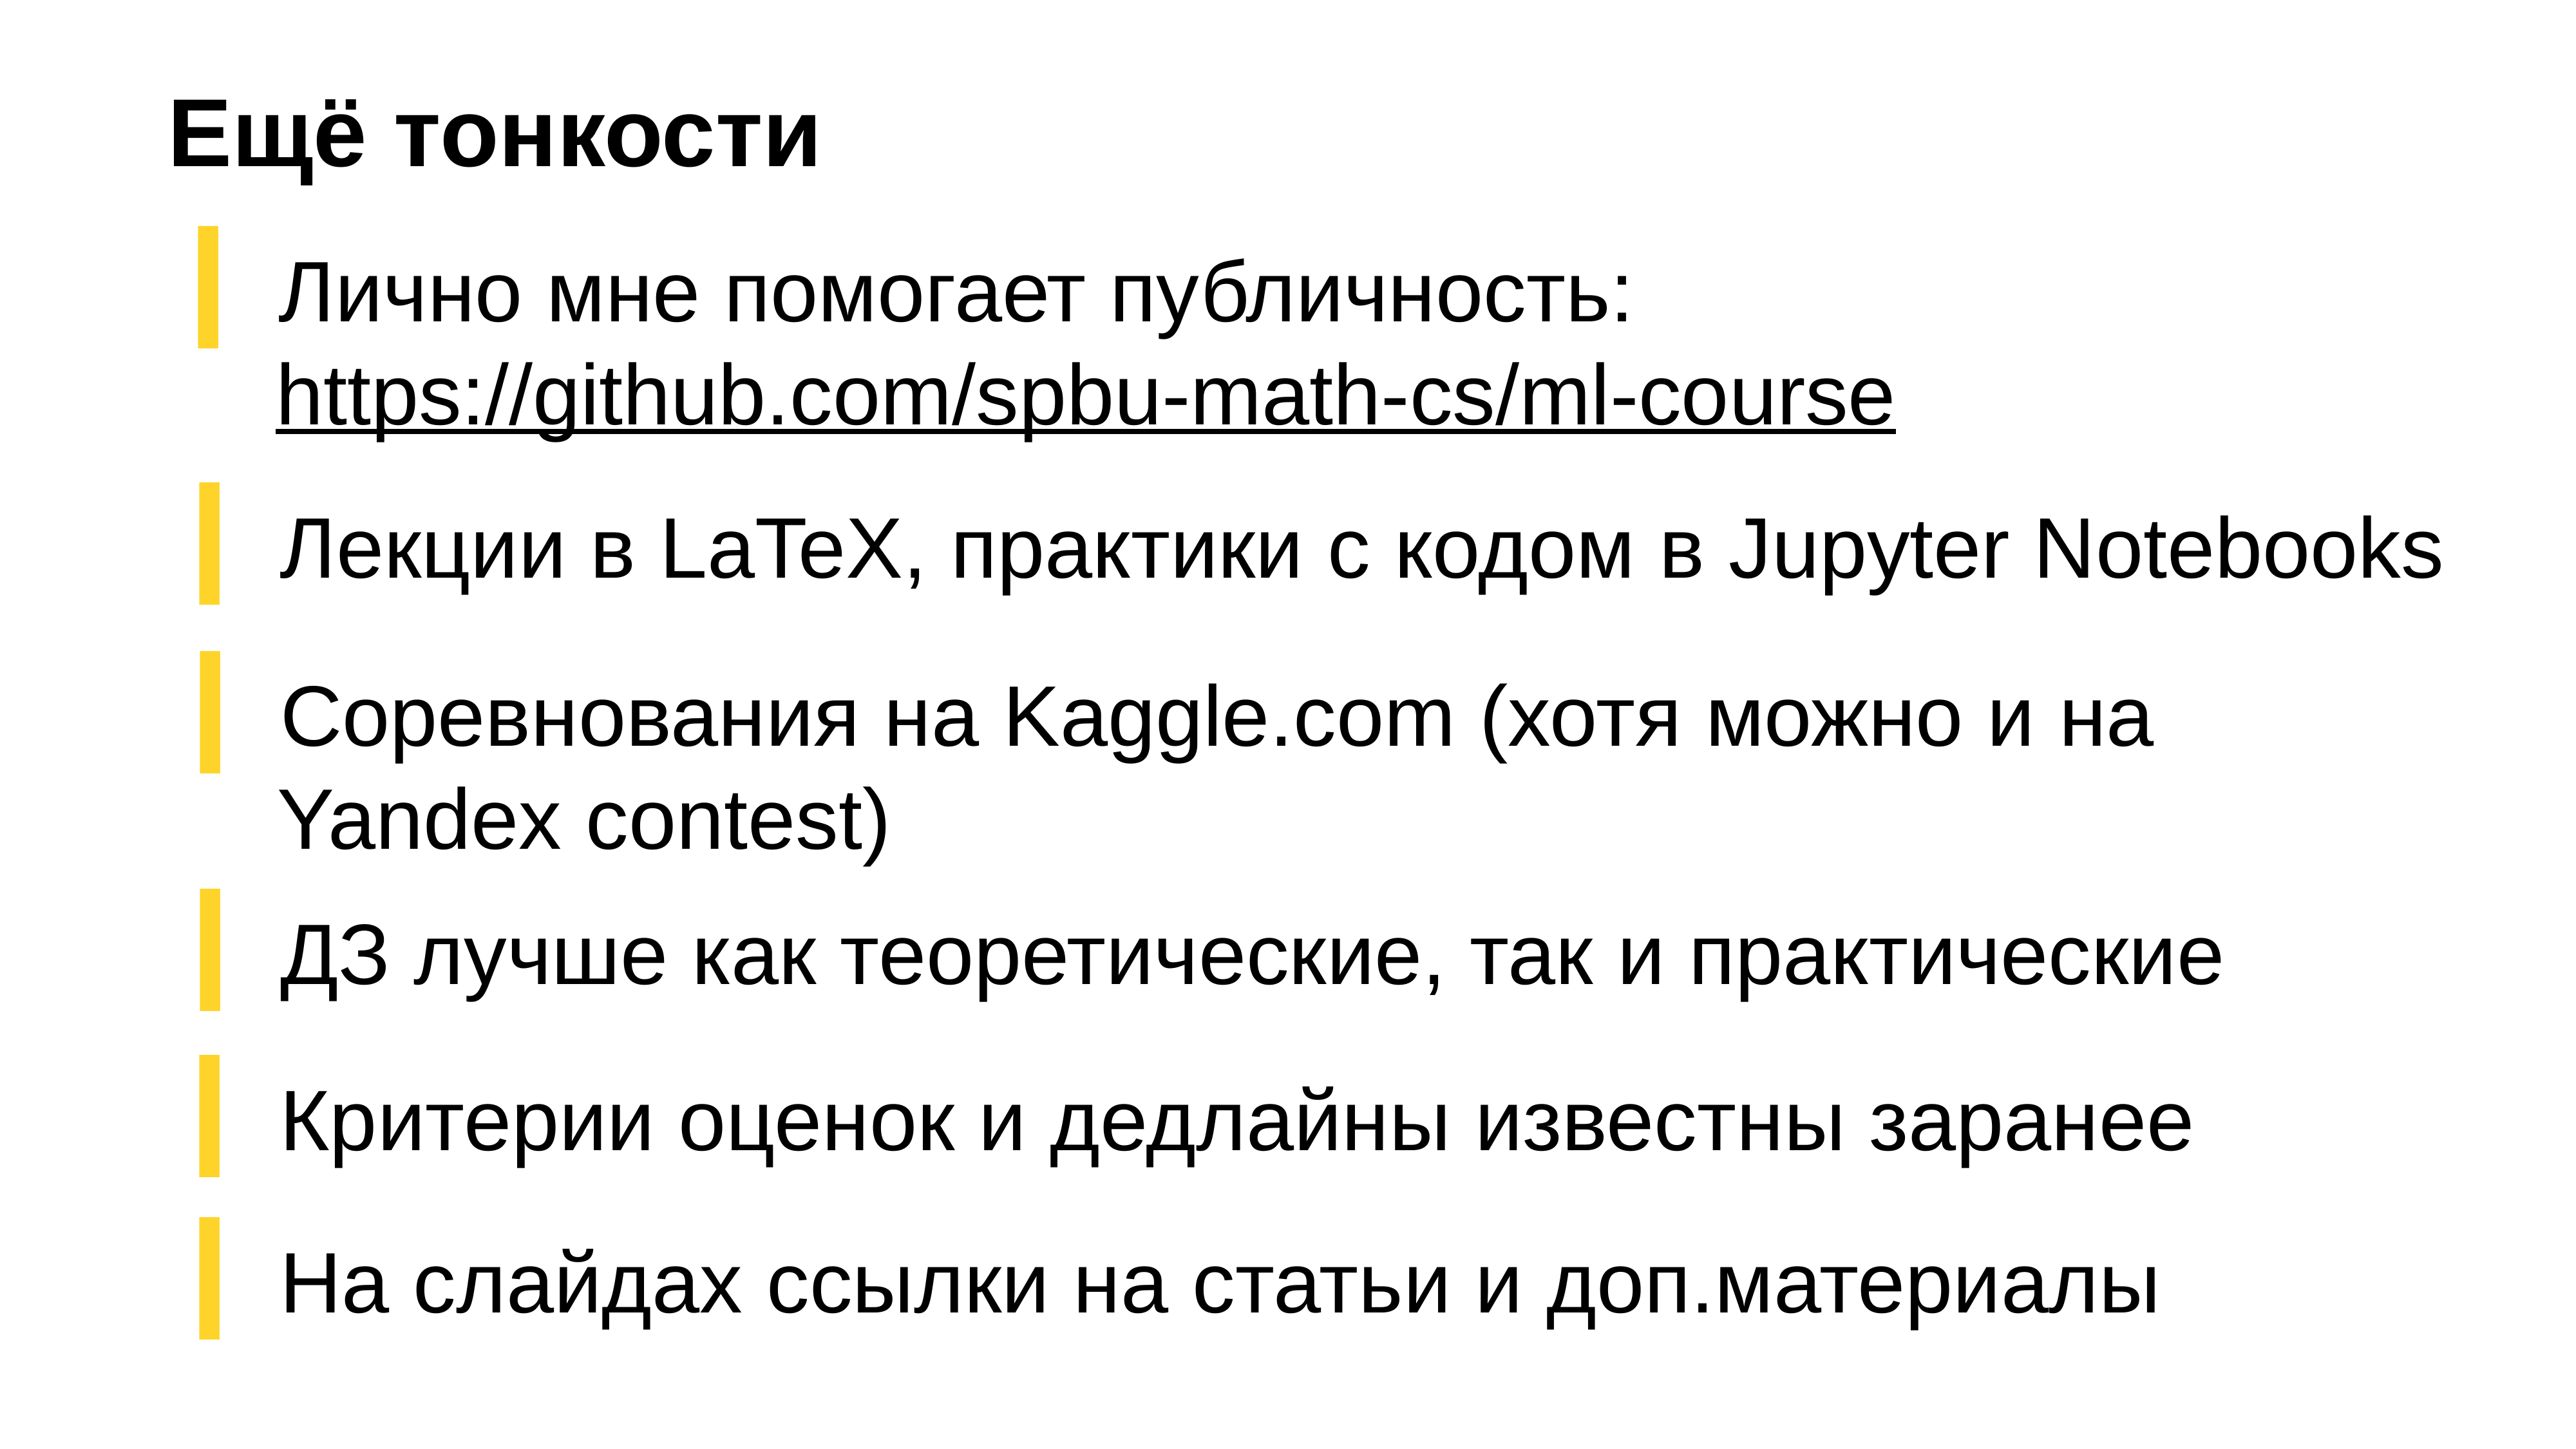

# Ещё тонкости
Лично мне помогает публичность: https://github.com/spbu-math-cs/ml-course
Лекции в LaTeX, практики с кодом в Jupyter Notebooks
Соревнования на Kaggle.com (хотя можно и на Yandex contest)
ДЗ лучше как теоретические, так и практические
Критерии оценок и дедлайны известны заранее
На слайдах ссылки на статьи и доп.материалы